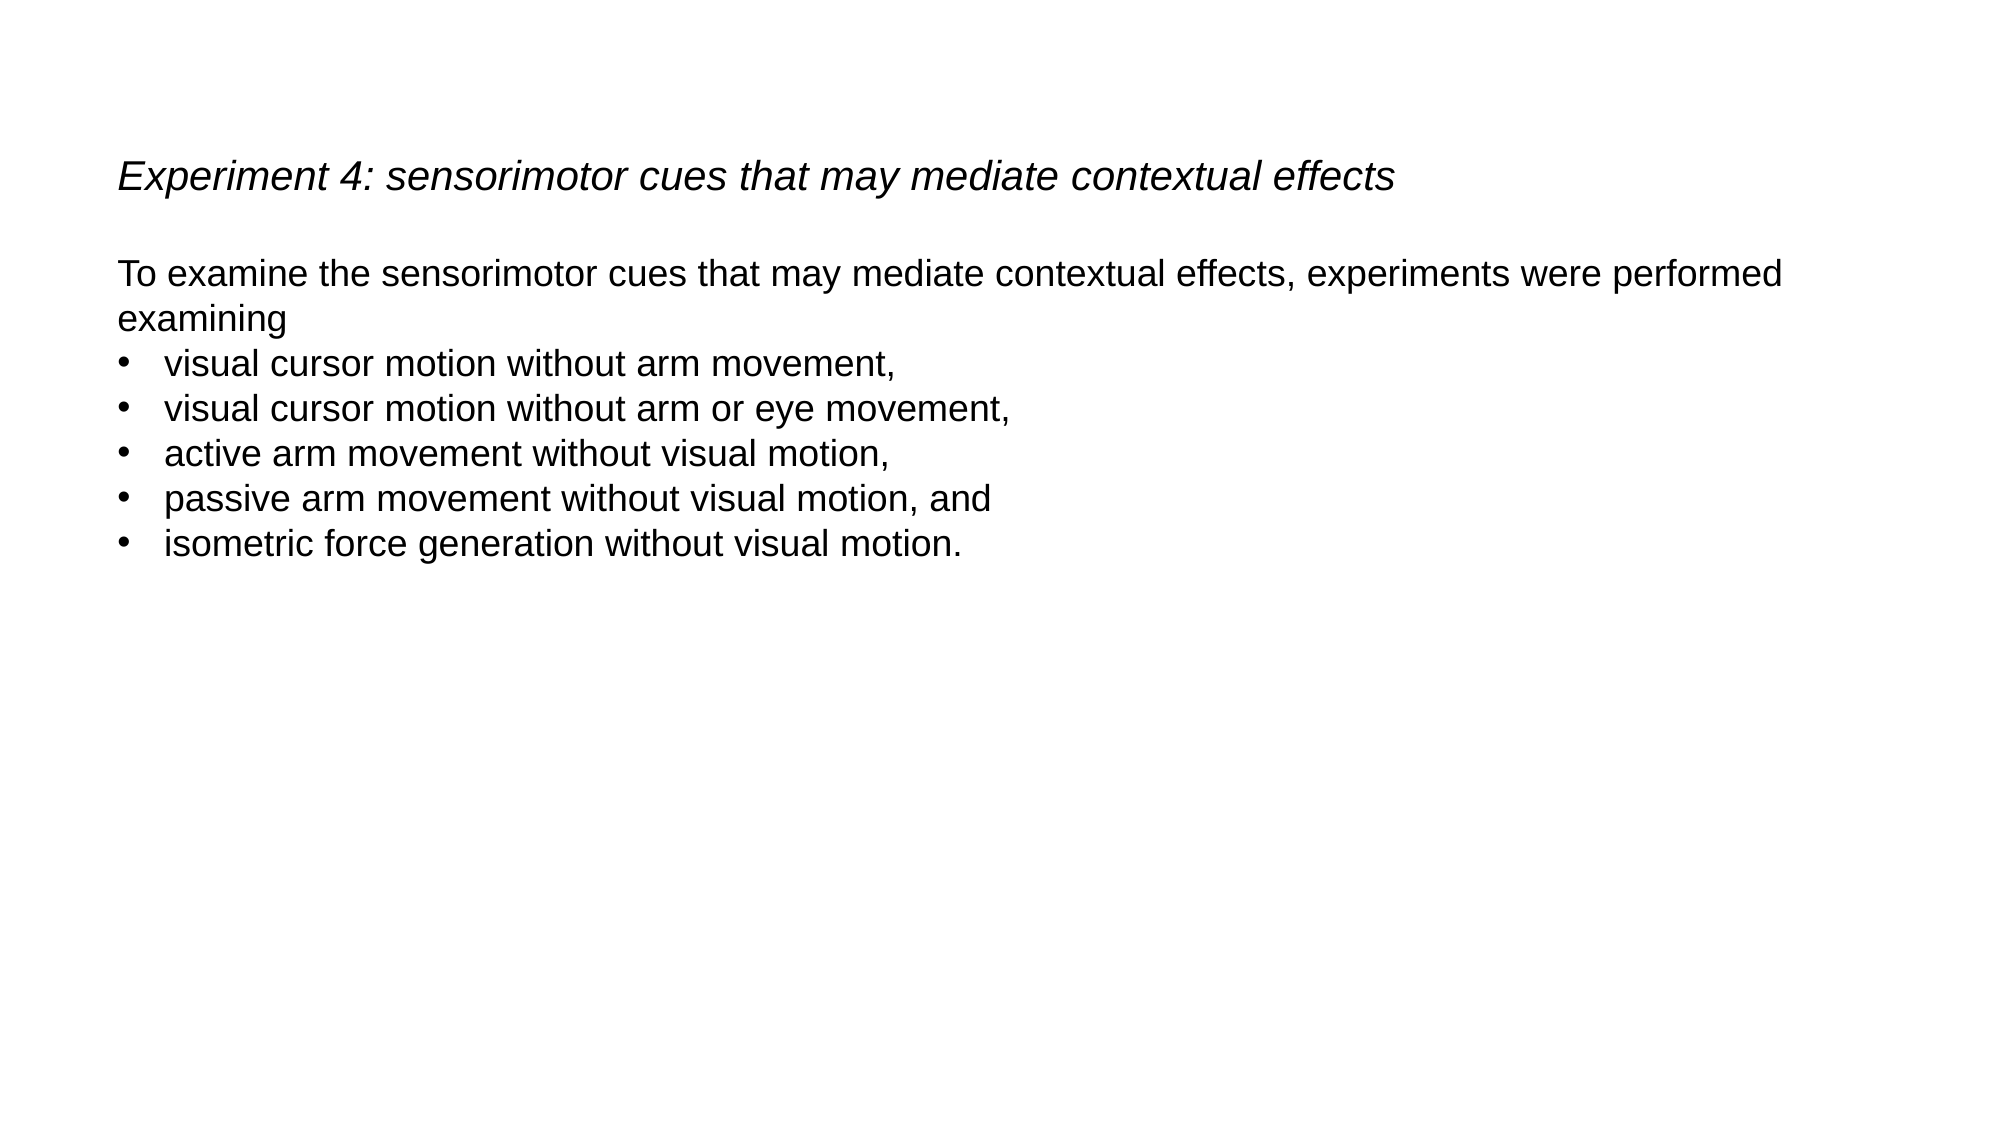

Experiment 4: sensorimotor cues that may mediate contextual effects

To examine the sensorimotor cues that may mediate contextual effects, experiments were performed examining
visual cursor motion without arm movement,
visual cursor motion without arm or eye movement,
active arm movement without visual motion,
passive arm movement without visual motion, and
isometric force generation without visual motion.